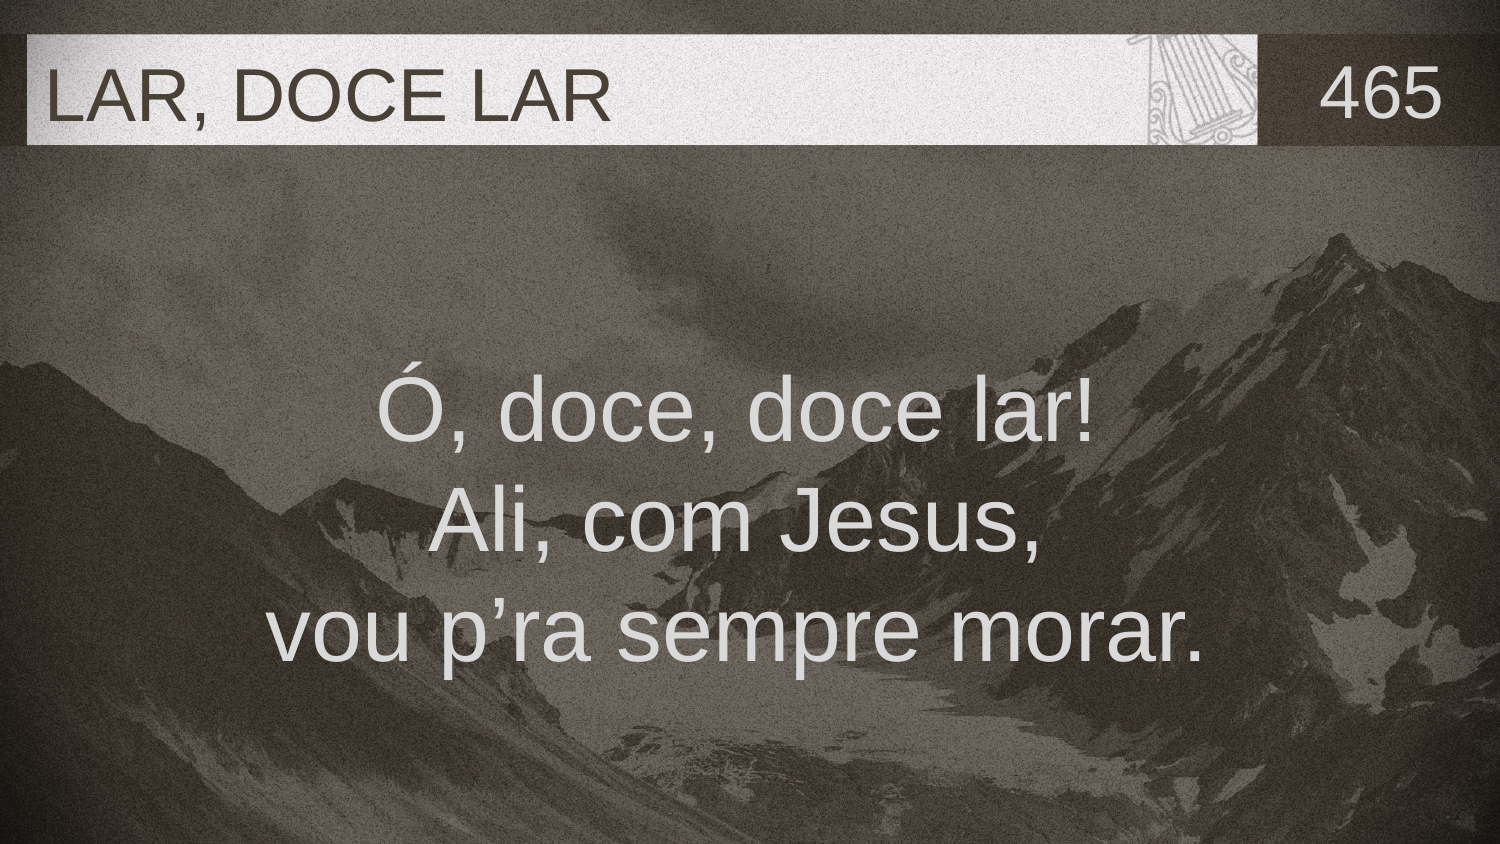

# LAR, DOCE LAR
465
Ó, doce, doce lar!
Ali, com Jesus,
vou p’ra sempre morar.